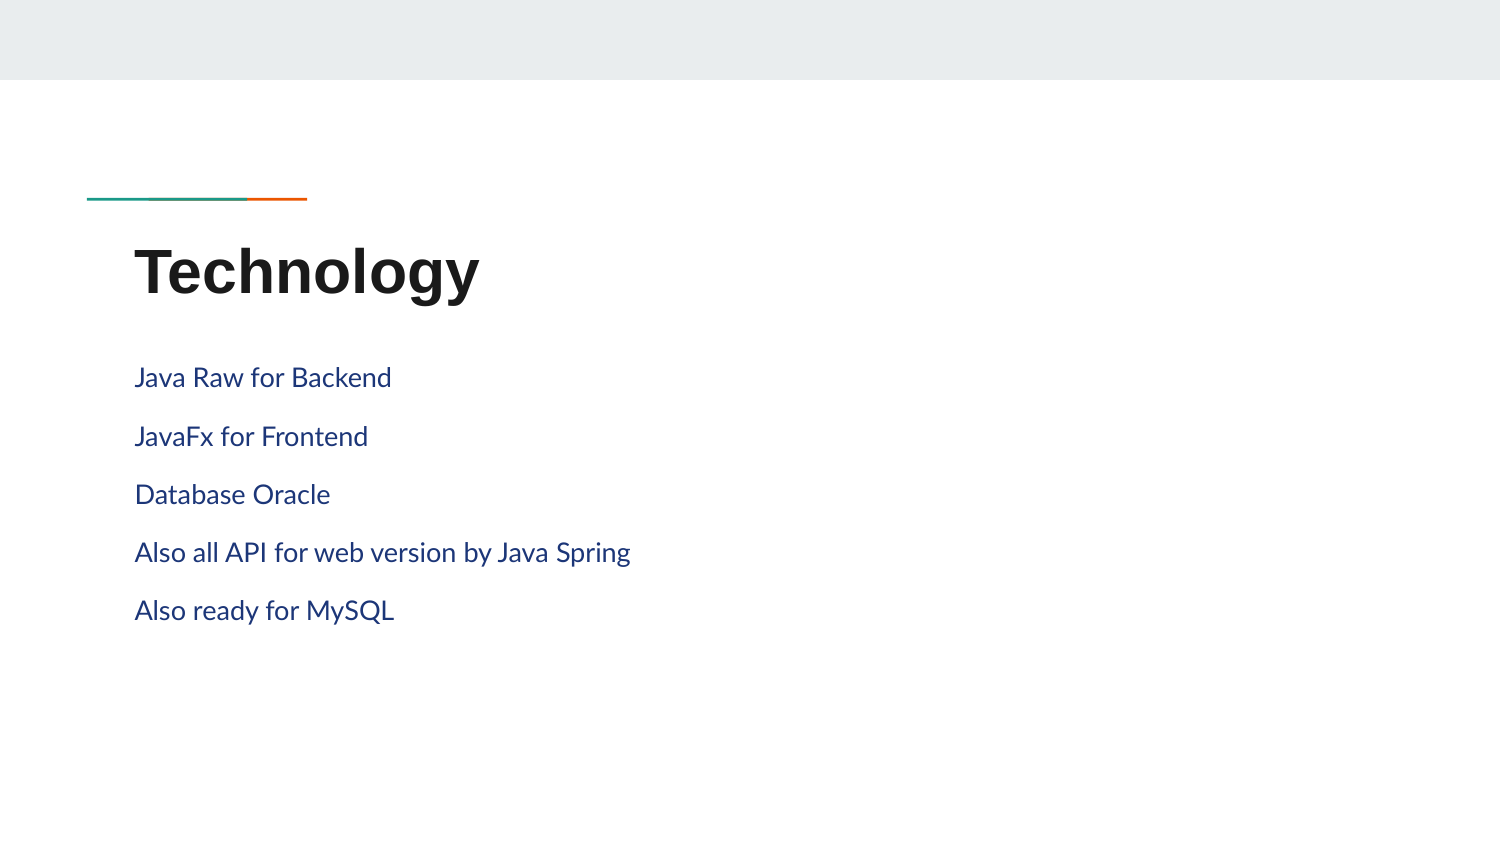

# Technology
Java Raw for Backend
JavaFx for Frontend
Database Oracle
Also all API for web version by Java Spring
Also ready for MySQL